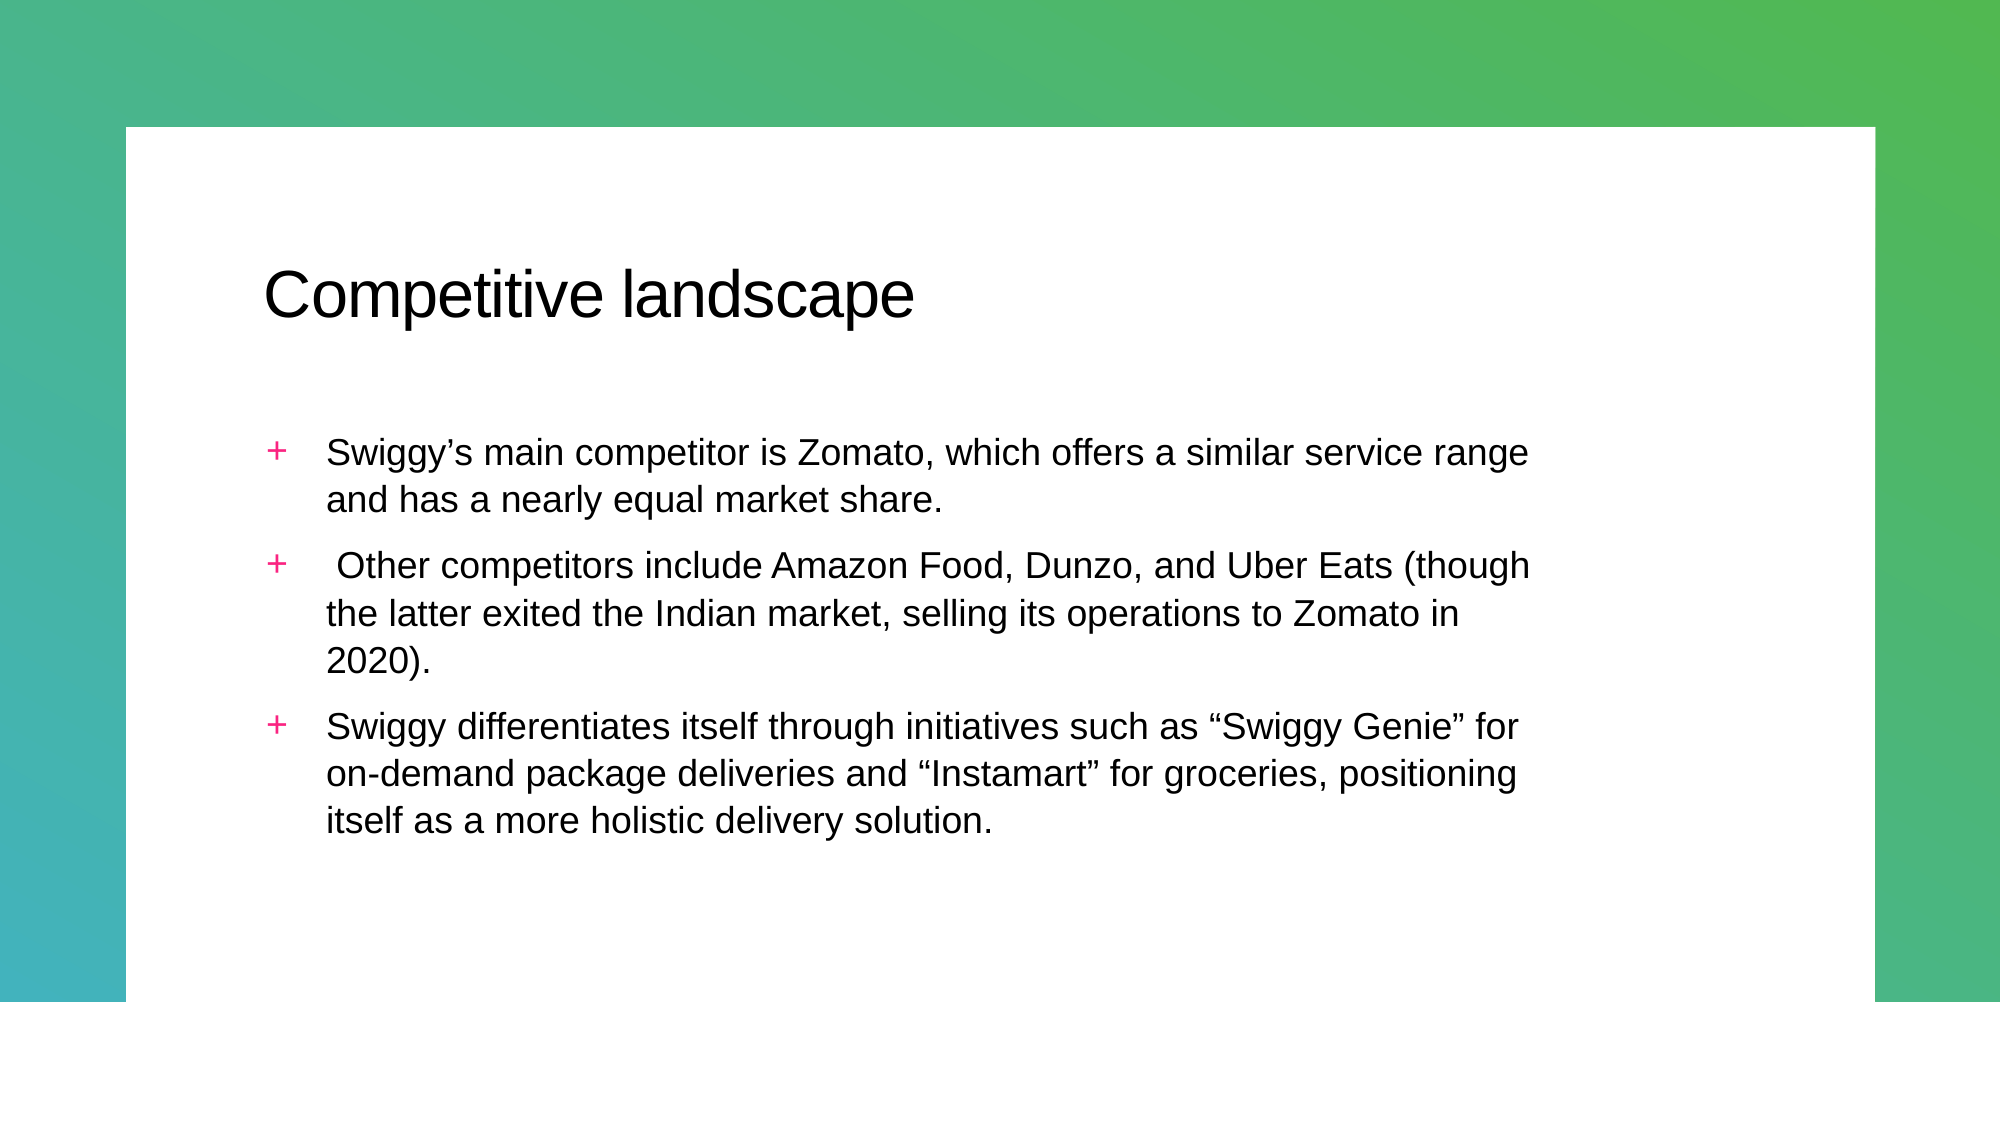

# Competitive landscape
Swiggy’s main competitor is Zomato, which offers a similar service range and has a nearly equal market share.
 Other competitors include Amazon Food, Dunzo, and Uber Eats (though the latter exited the Indian market, selling its operations to Zomato in 2020).
Swiggy differentiates itself through initiatives such as “Swiggy Genie” for on-demand package deliveries and “Instamart” for groceries, positioning itself as a more holistic delivery solution.